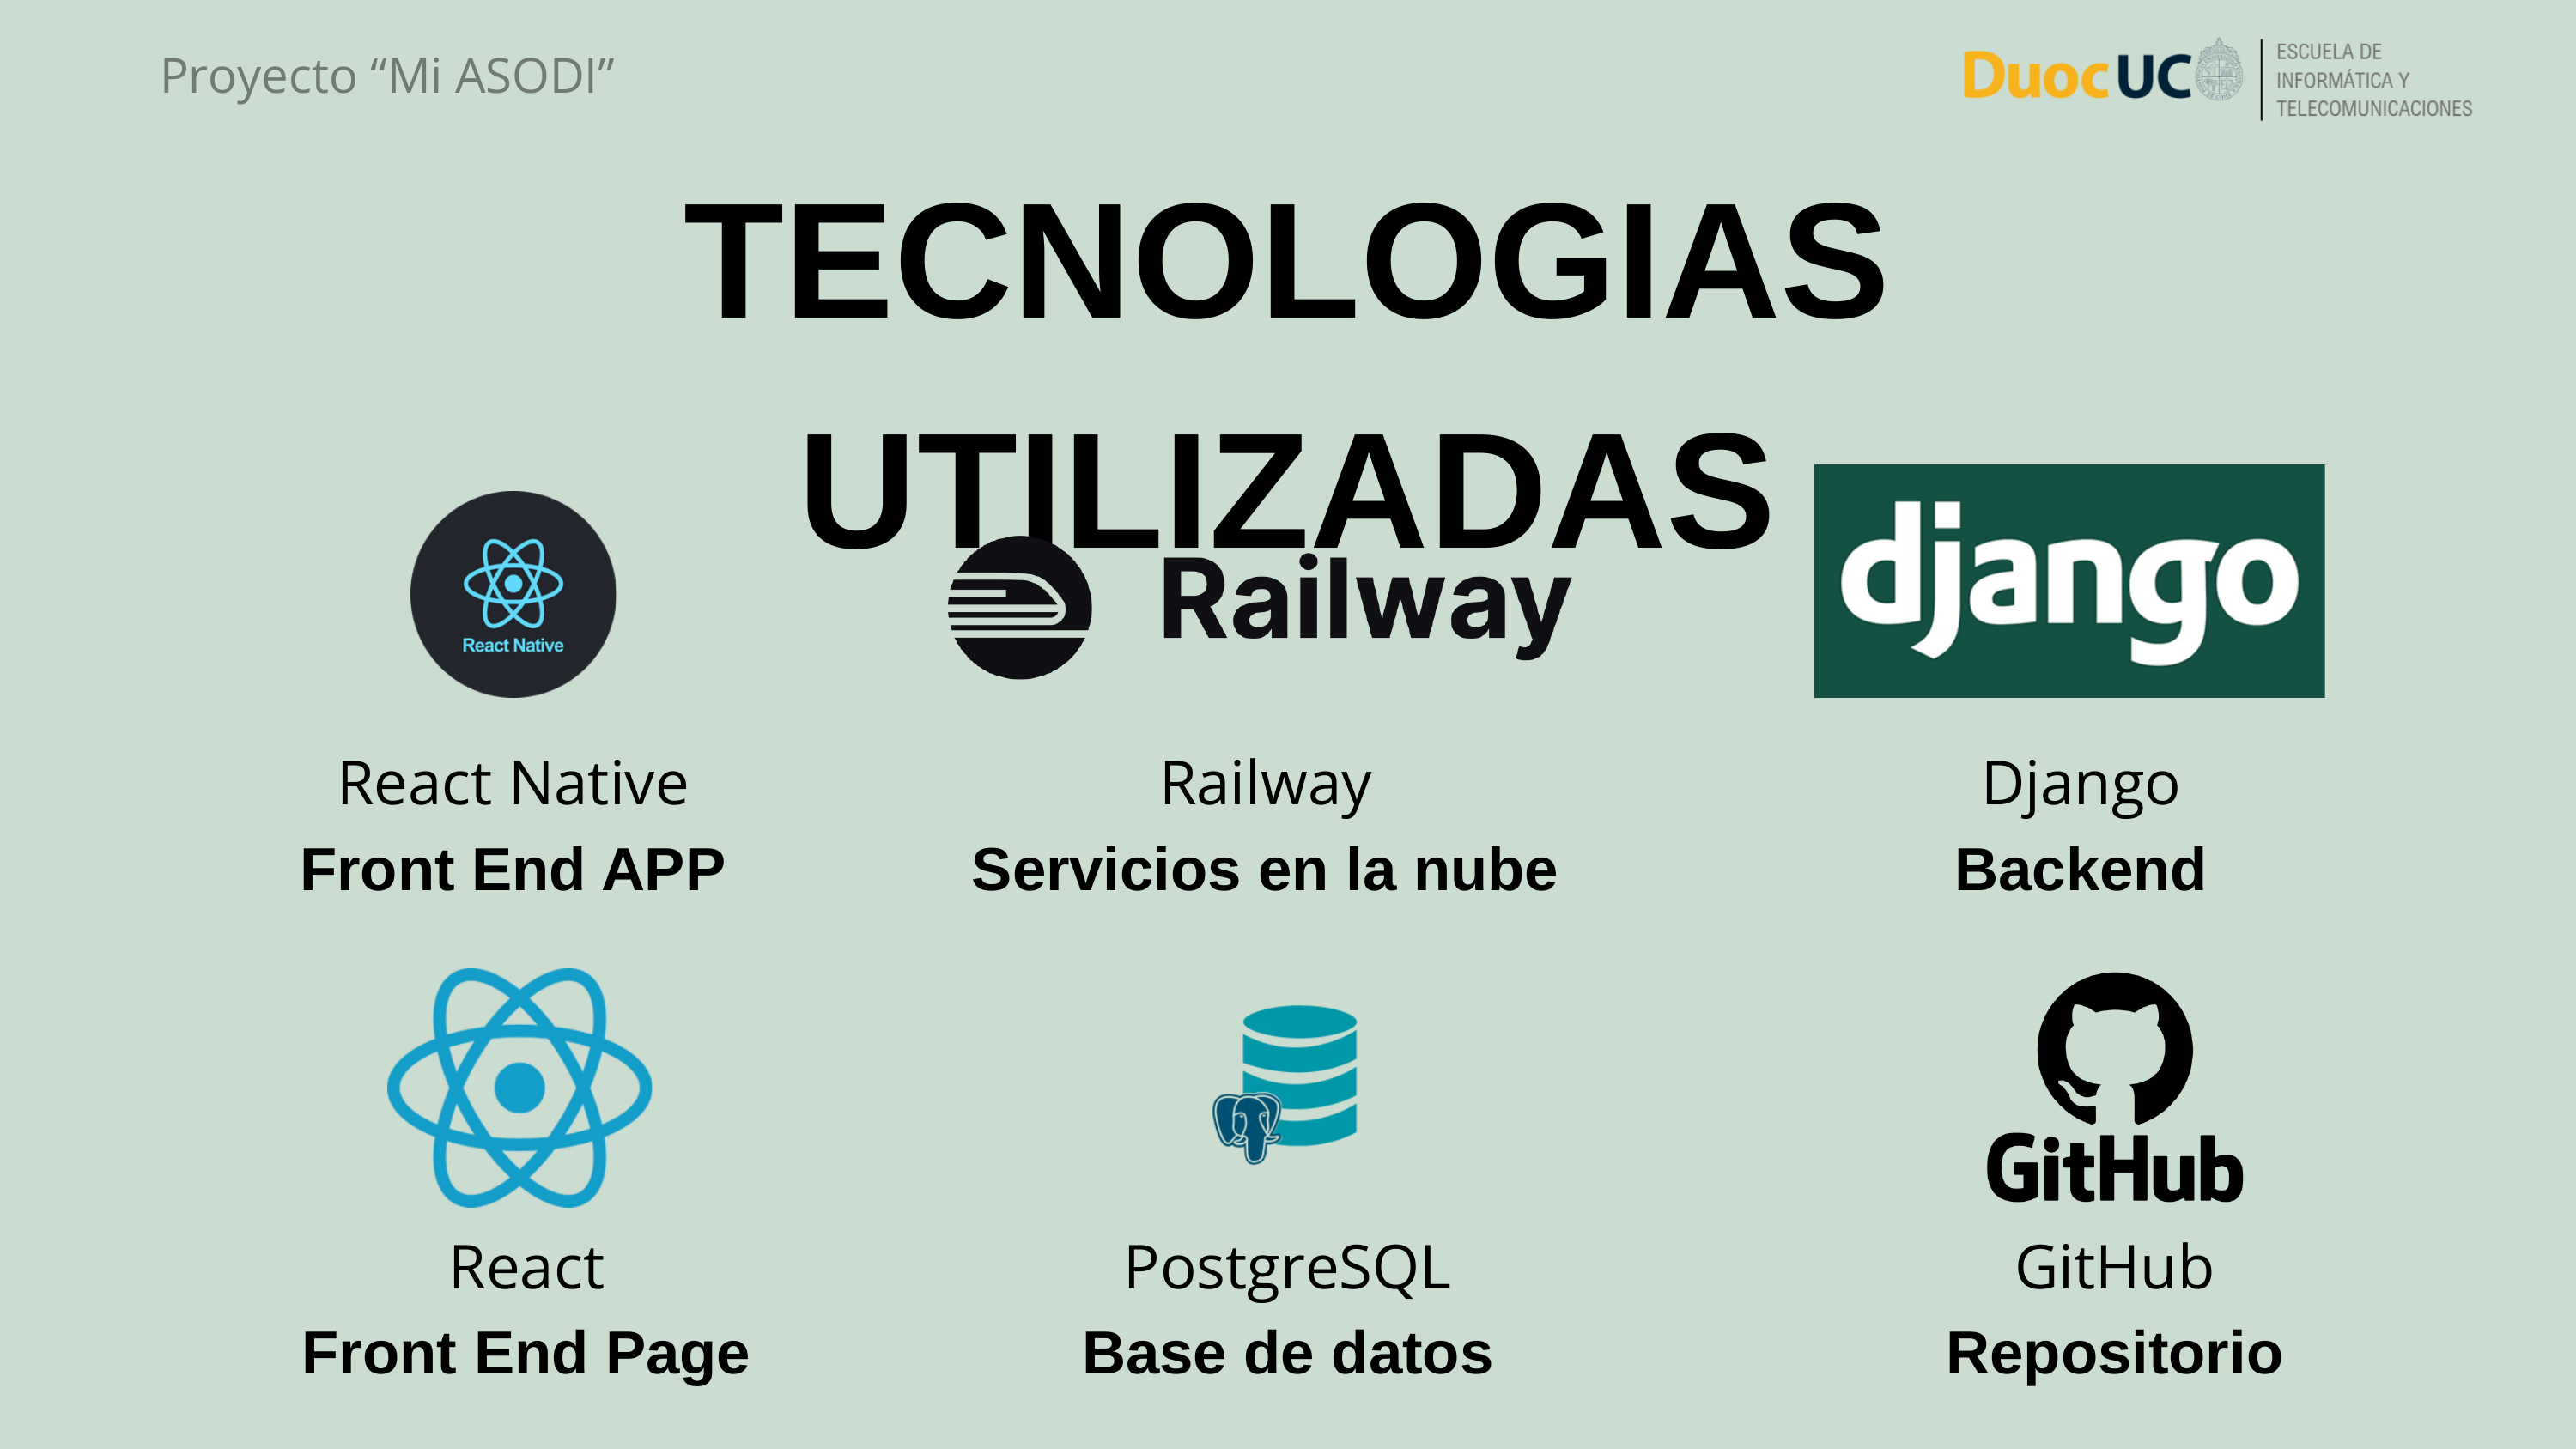

Proyecto “Mi ASODI”
TECNOLOGIAS UTILIZADAS

React Native
Front End APP
Railway
Servicios en la nube
Django
Backend

React
Front End Page
PostgreSQL
Base de datos
GitHub
Repositorio